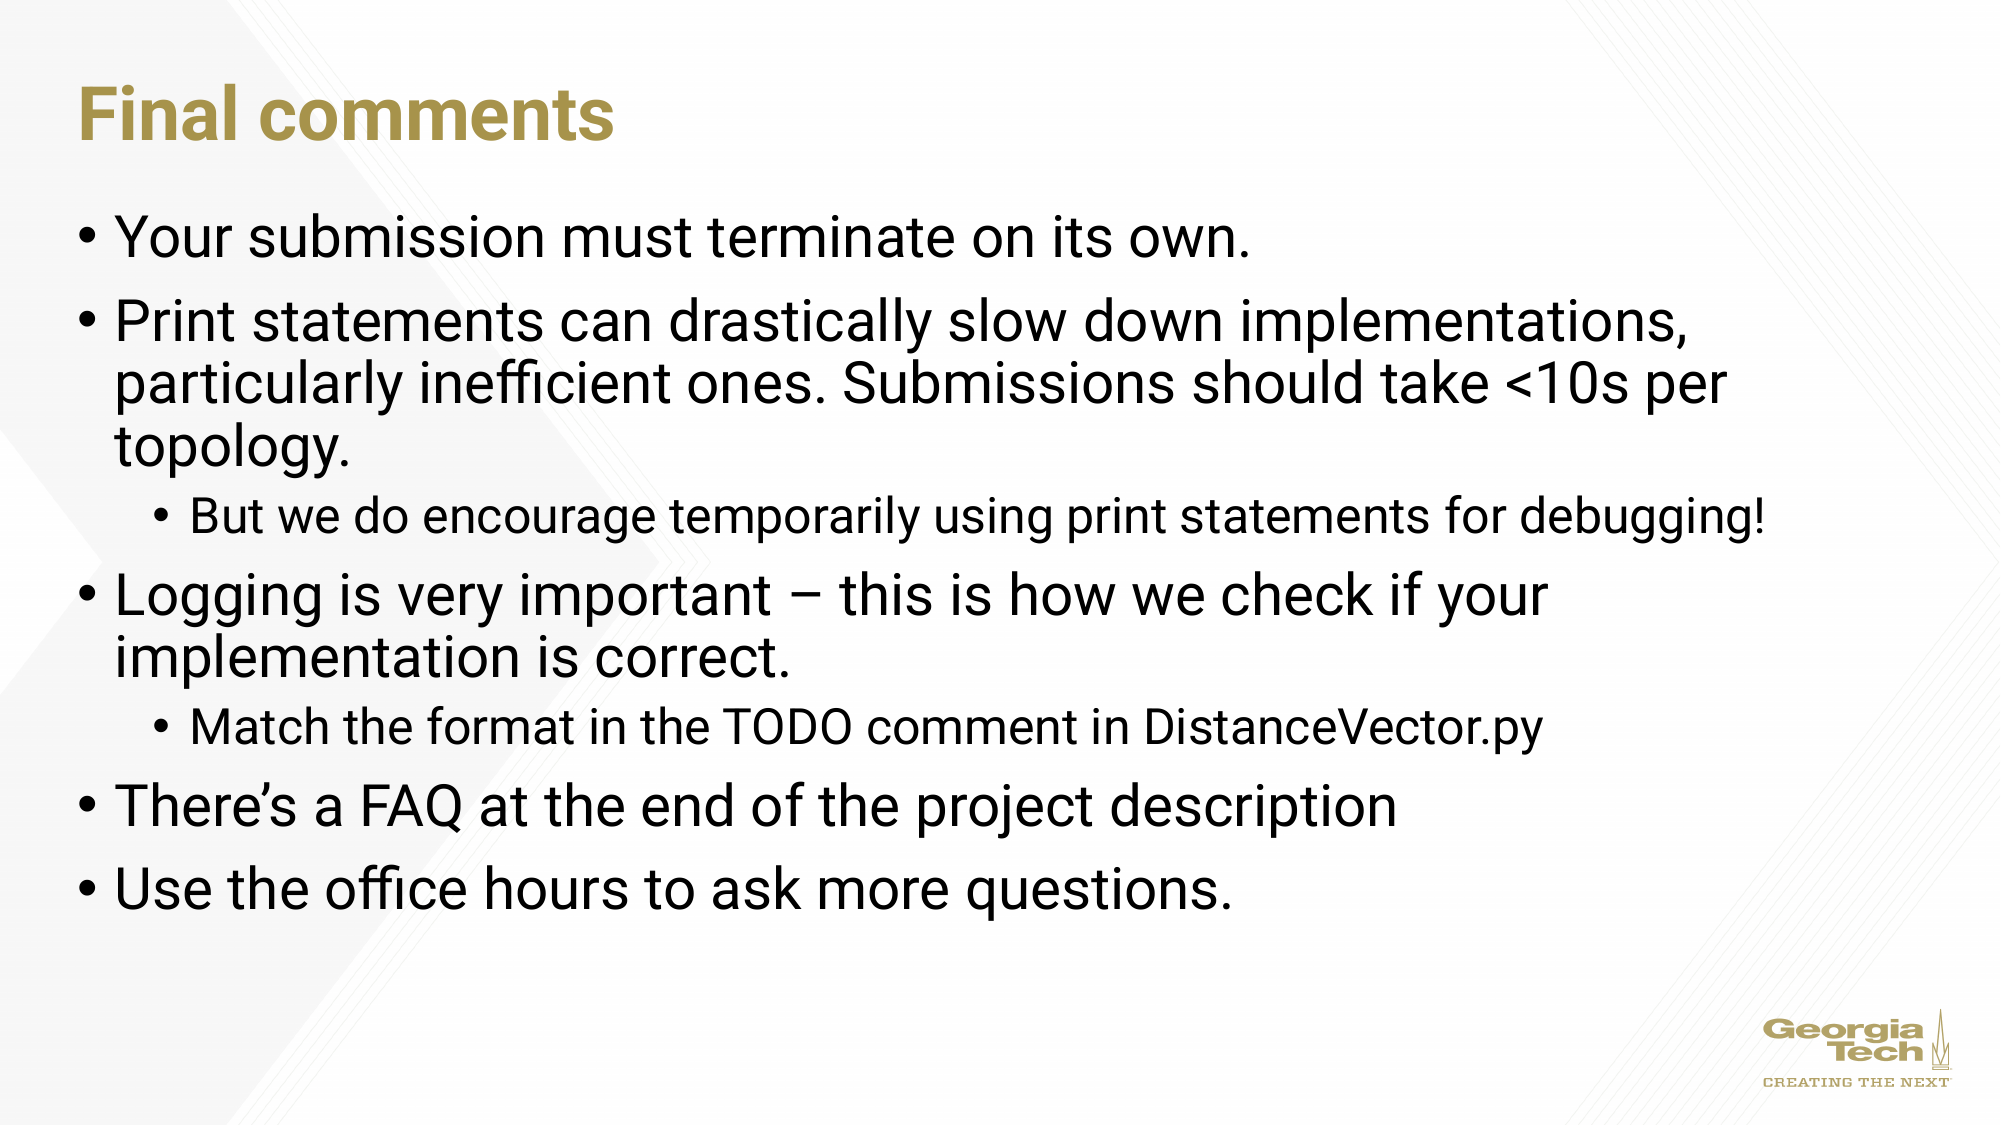

# Final comments
Your submission must terminate on its own.
Print statements can drastically slow down implementations, particularly inefficient ones. Submissions should take <10s per topology.
But we do encourage temporarily using print statements for debugging!
Logging is very important – this is how we check if your implementation is correct.
Match the format in the TODO comment in DistanceVector.py
There’s a FAQ at the end of the project description
Use the office hours to ask more questions.